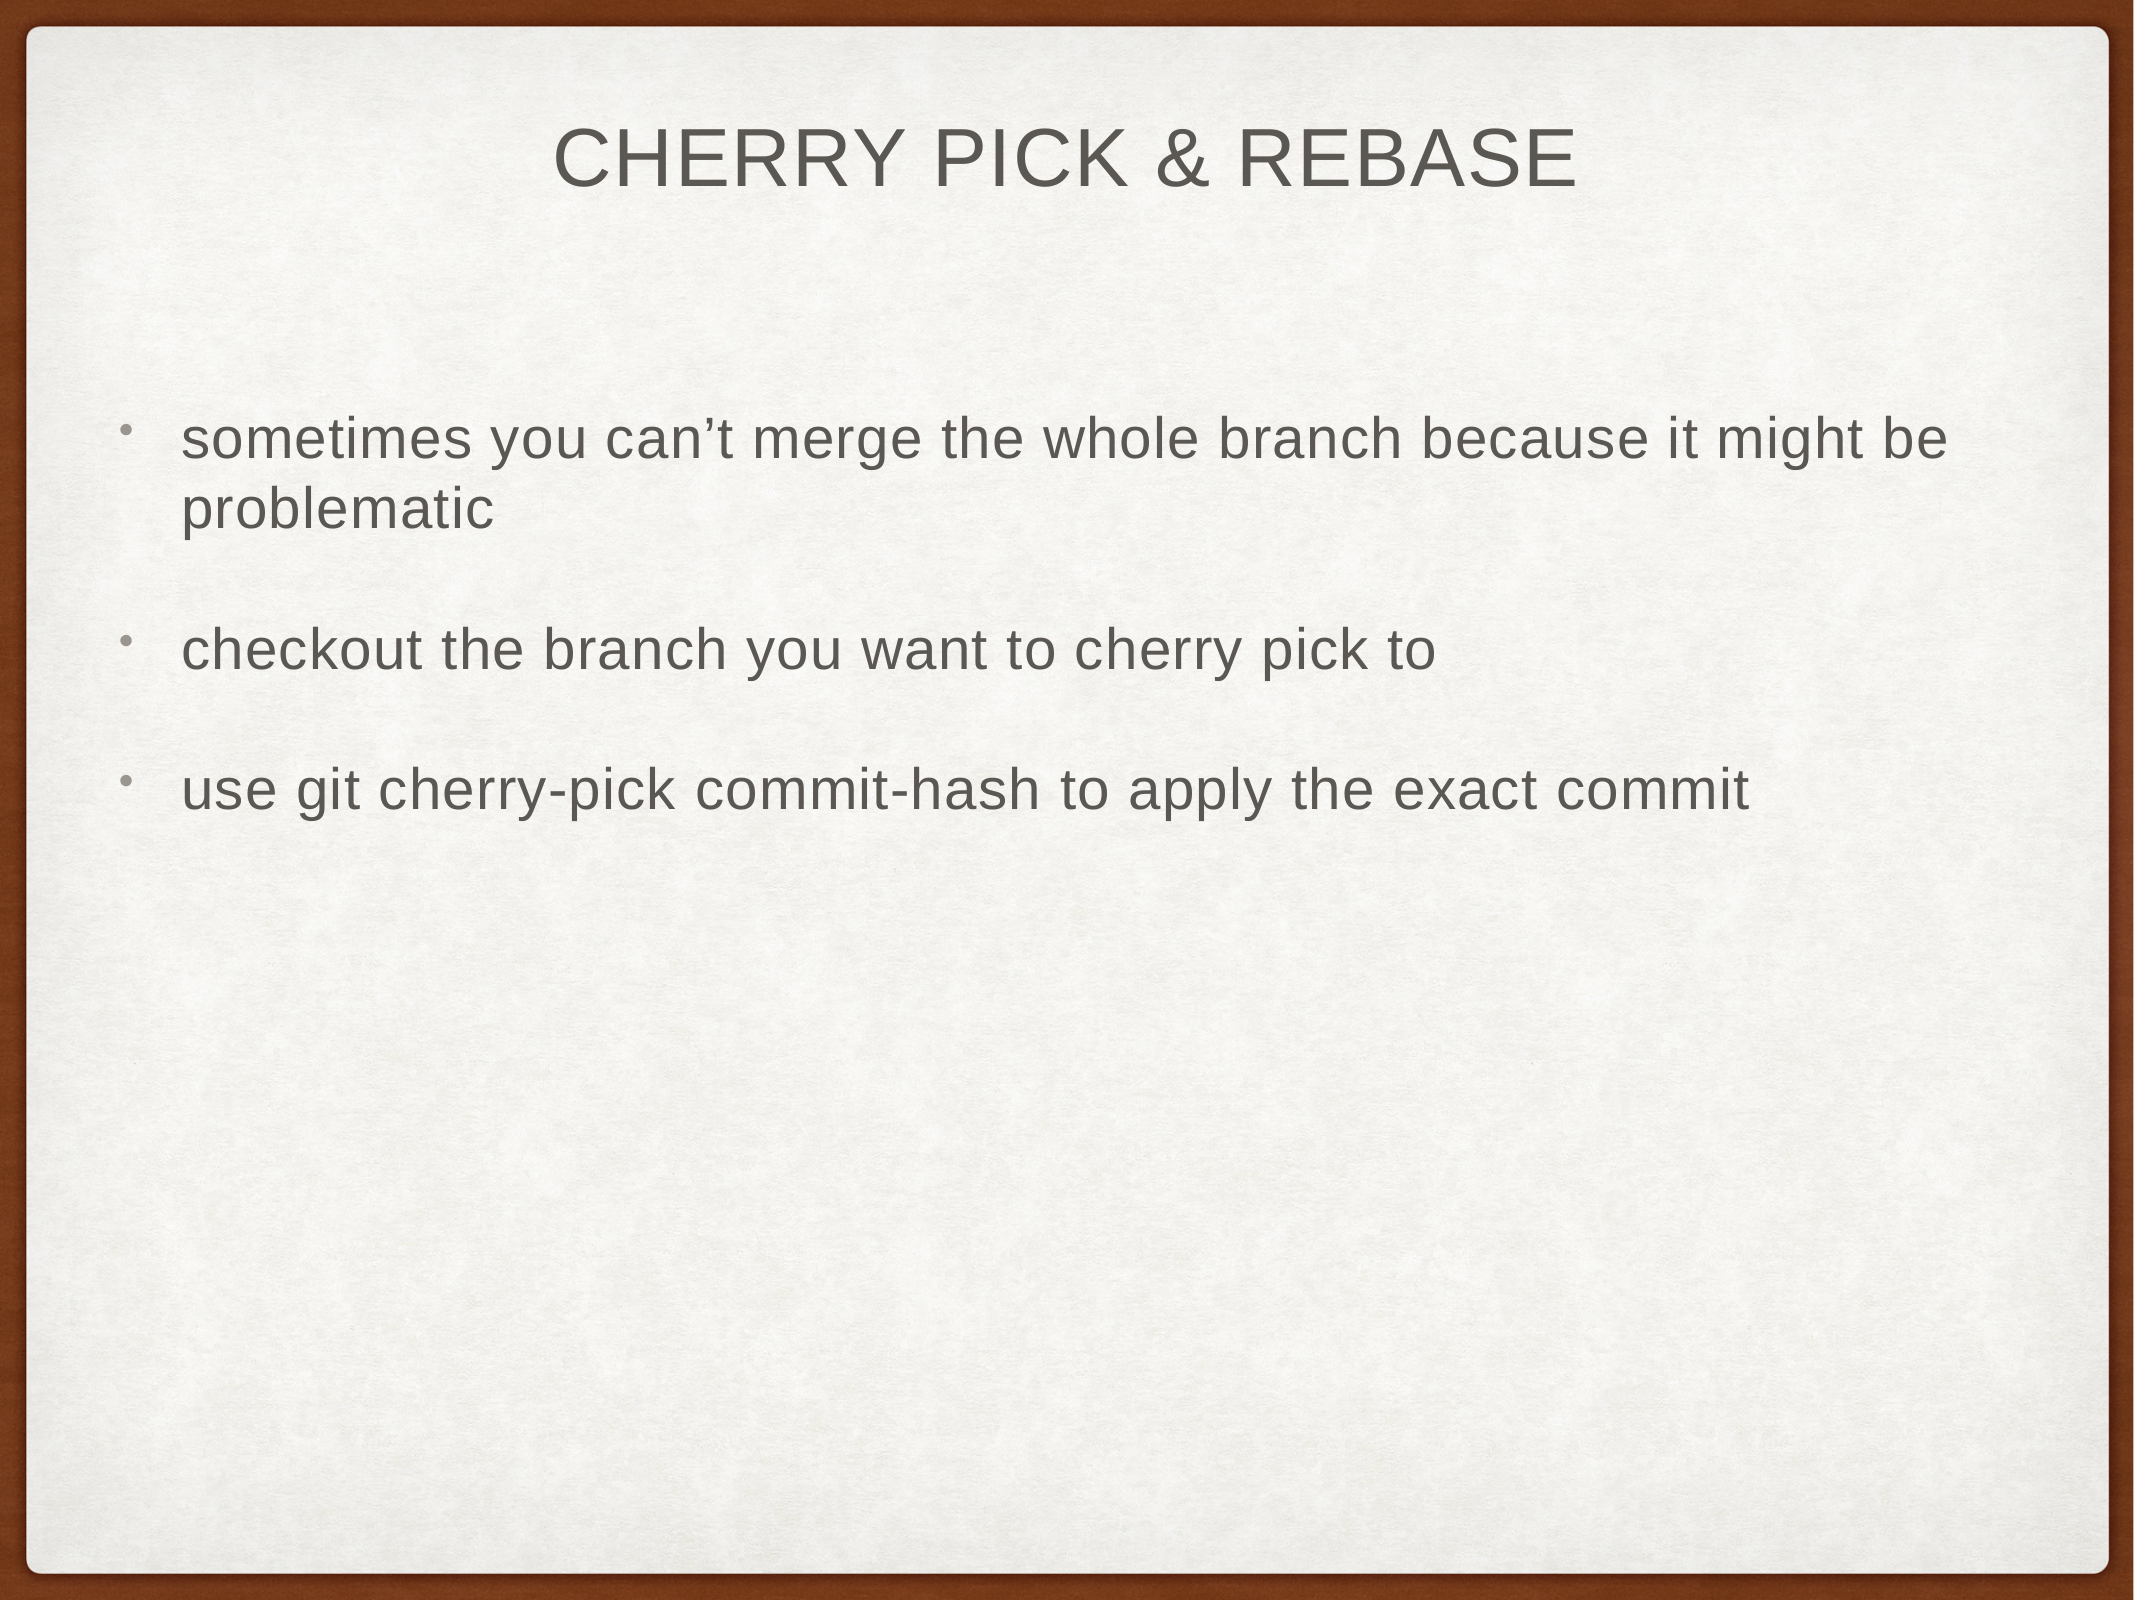

# Cherry pick & Rebase
sometimes you can’t merge the whole branch because it might be problematic
checkout the branch you want to cherry pick to
use git cherry-pick commit-hash to apply the exact commit